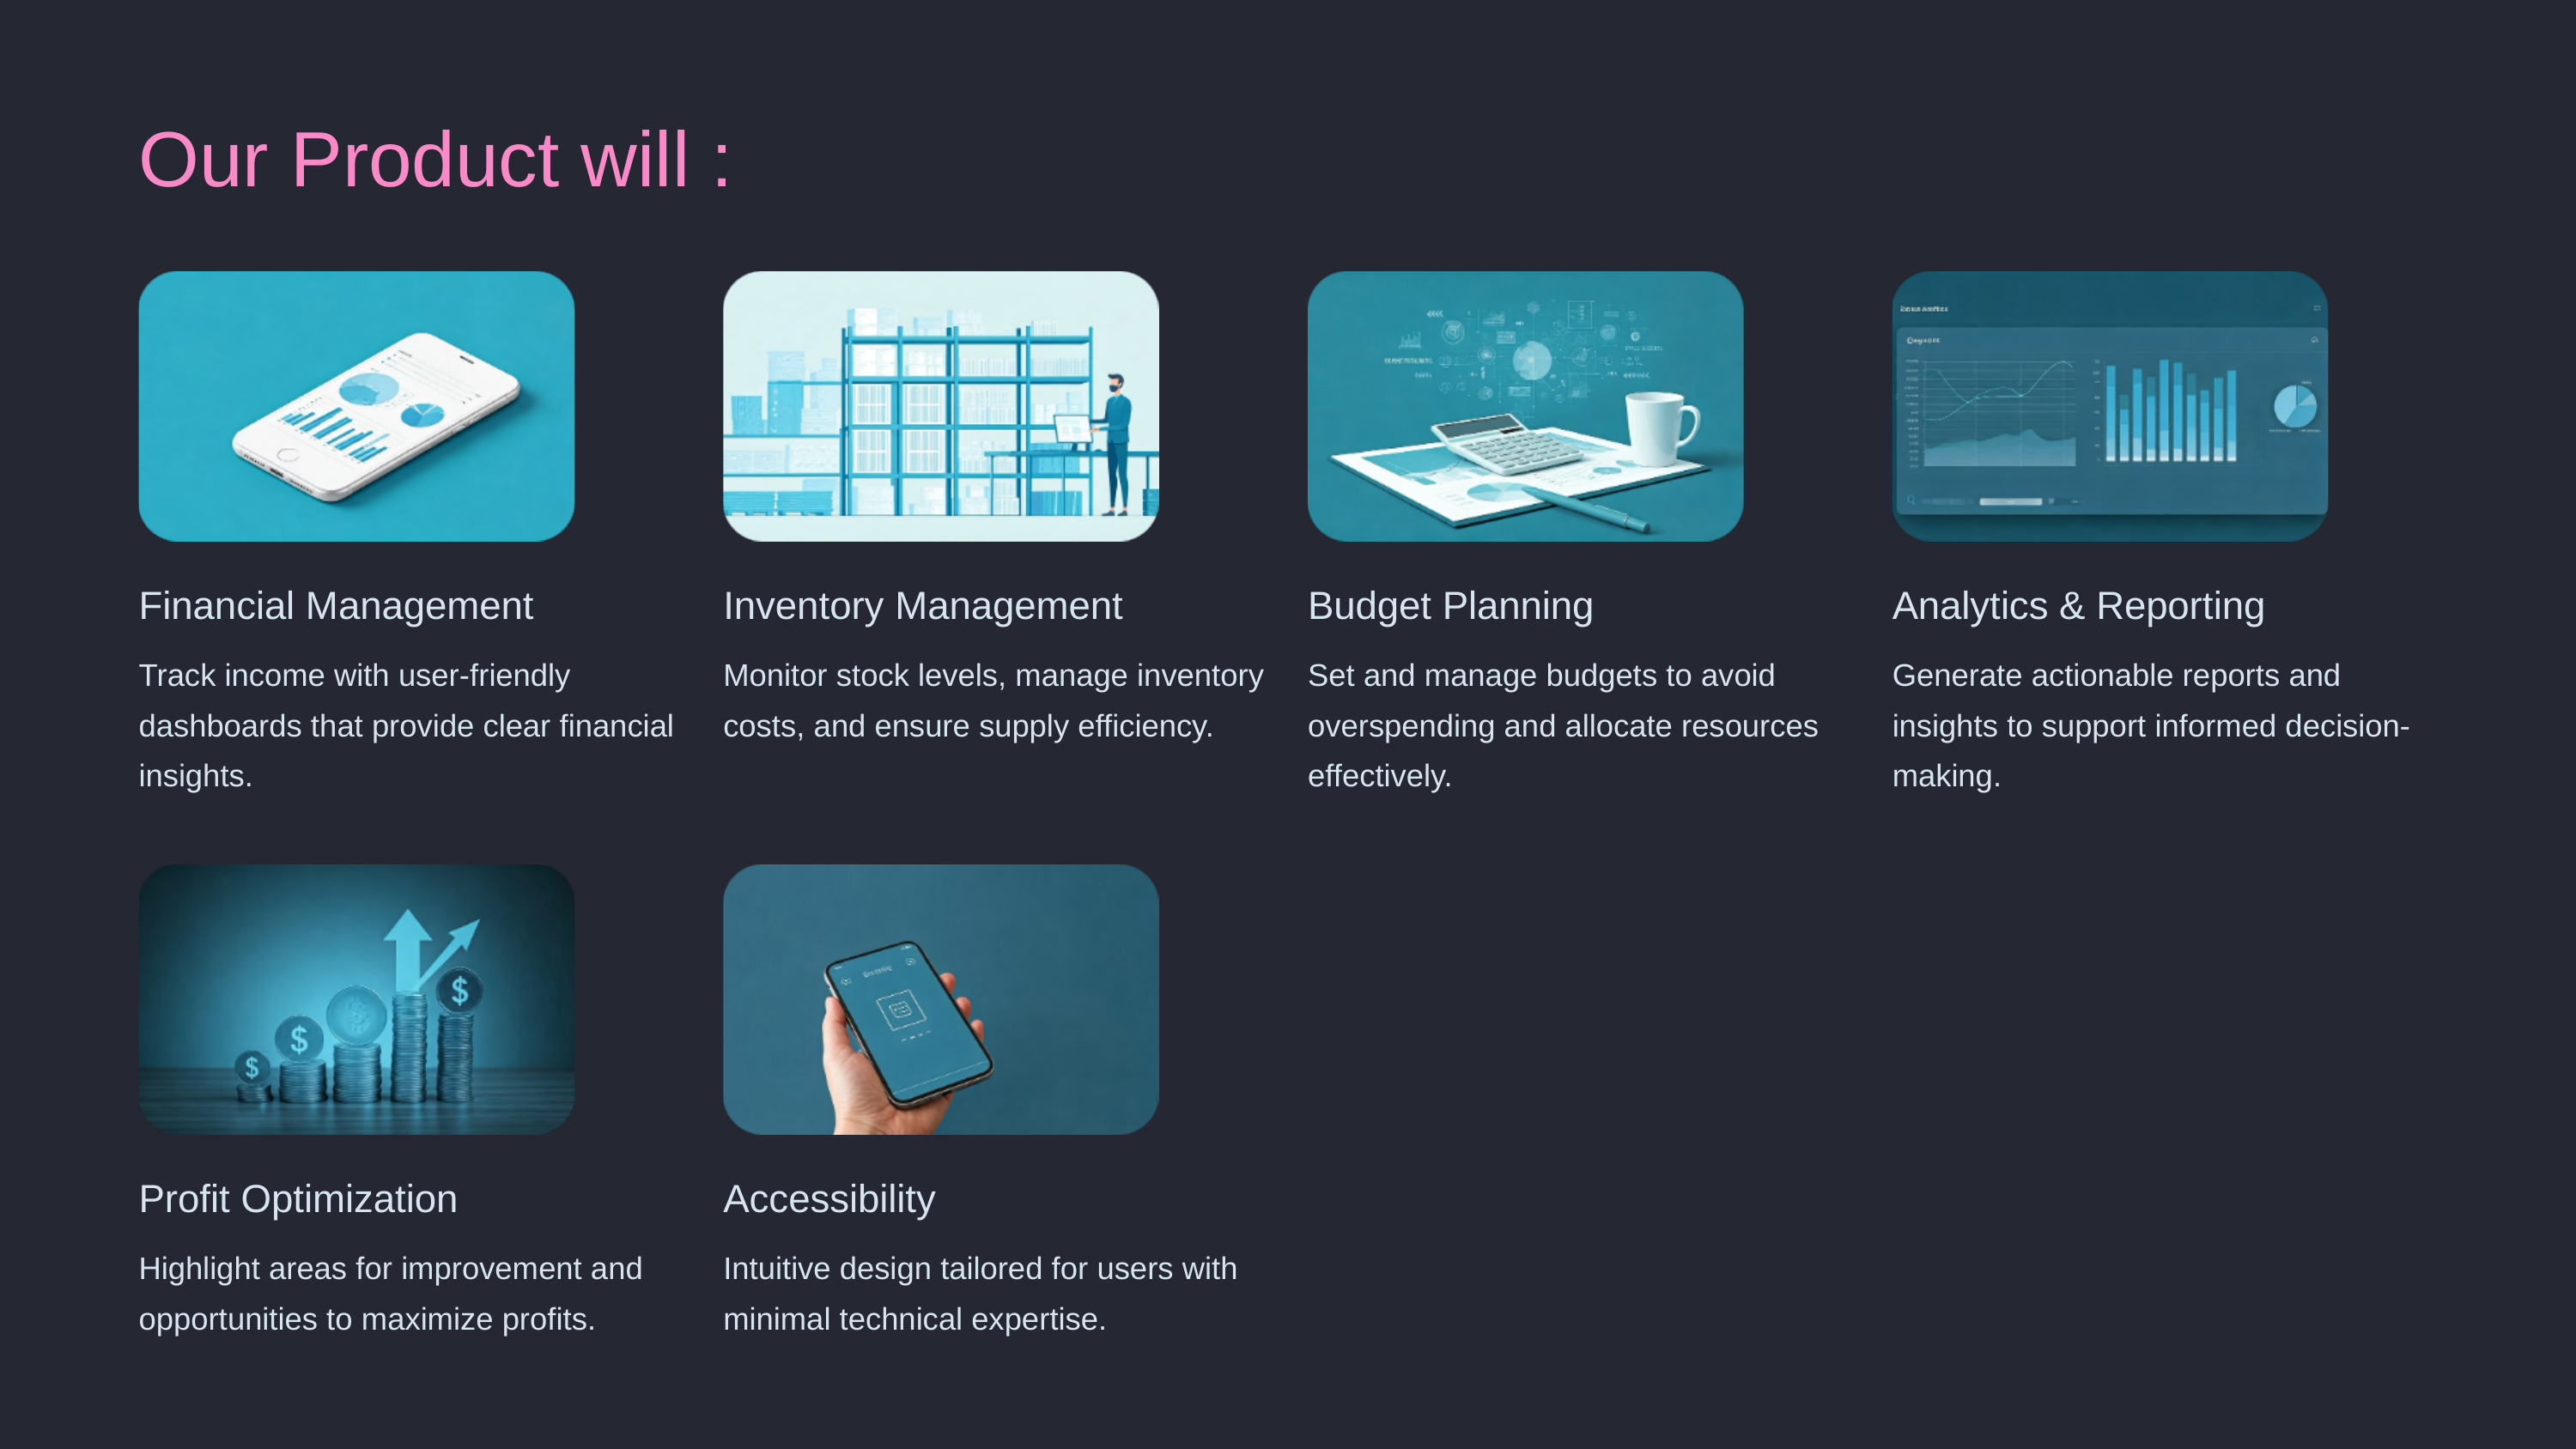

Our Product will :

Financial Management

Inventory Management

Budget Planning

Analytics & Reporting

Track income with user-friendly dashboards that provide clear financial insights.

Monitor stock levels, manage inventory costs, and ensure supply efficiency.

Set and manage budgets to avoid overspending and allocate resources effectively.

Generate actionable reports and insights to support informed decision-making.

Profit Optimization

Accessibility

Highlight areas for improvement and opportunities to maximize profits.

Intuitive design tailored for users with minimal technical expertise.